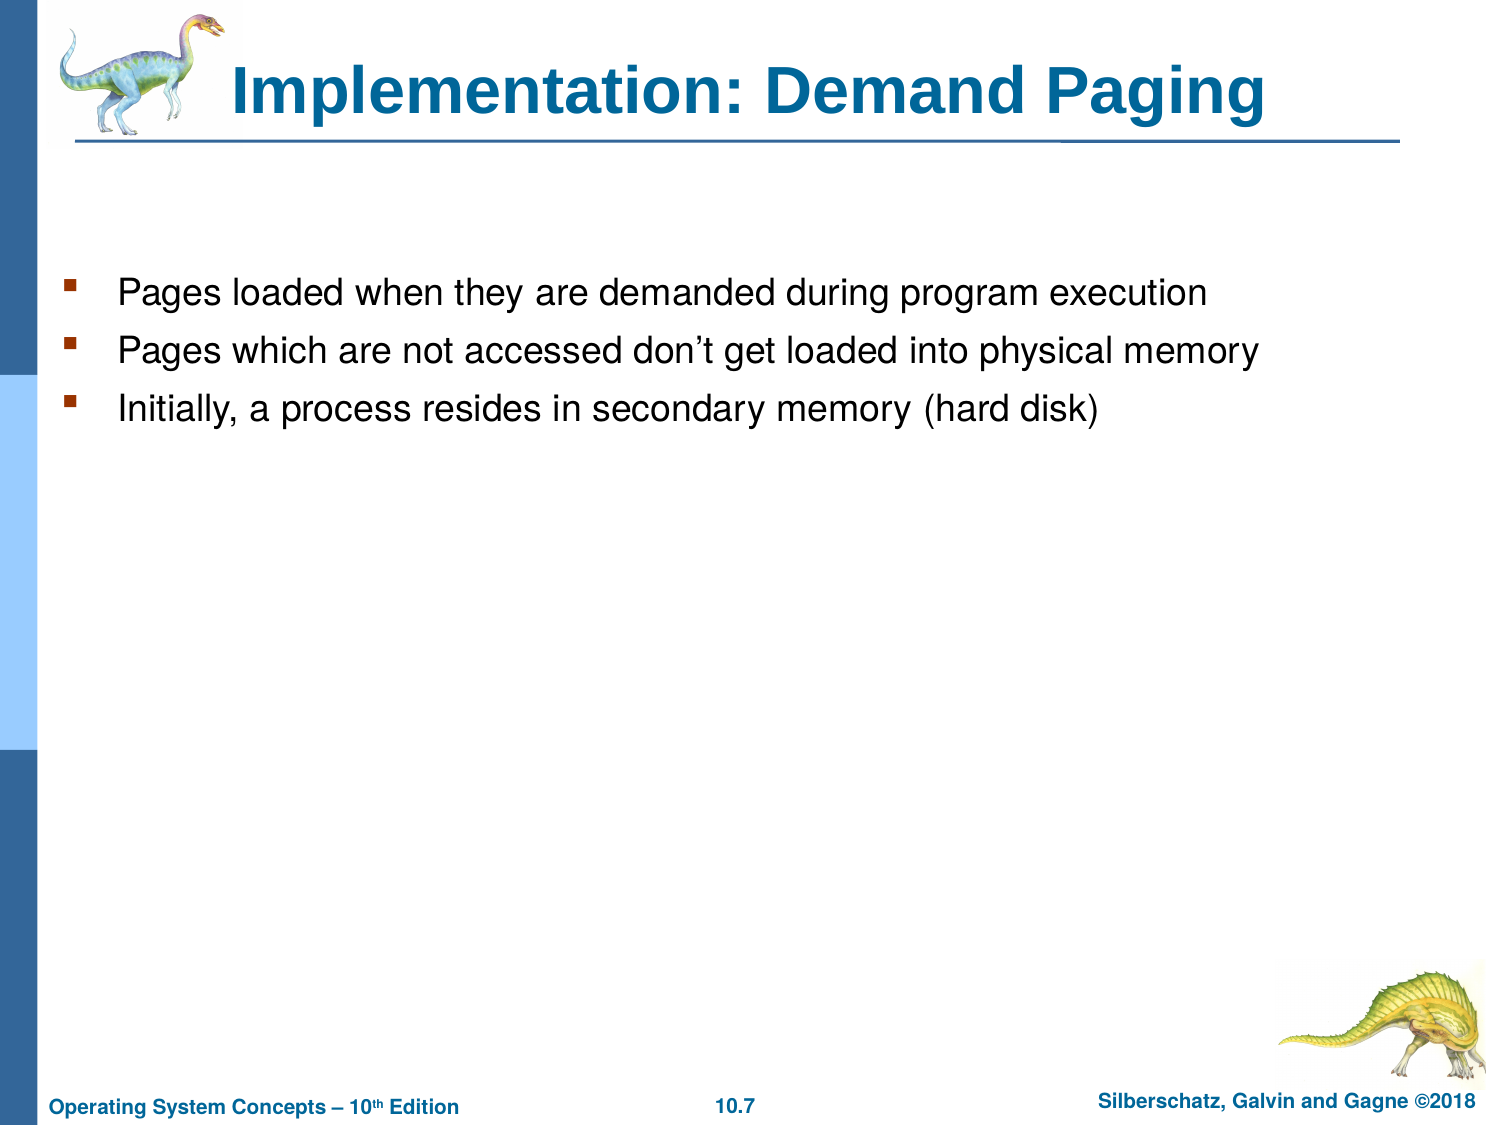

# Implementation: Demand Paging

Pages loaded when they are demanded during program execution
Pages which are not accessed don’t get loaded into physical memory
Initially, a process resides in secondary memory (hard disk)